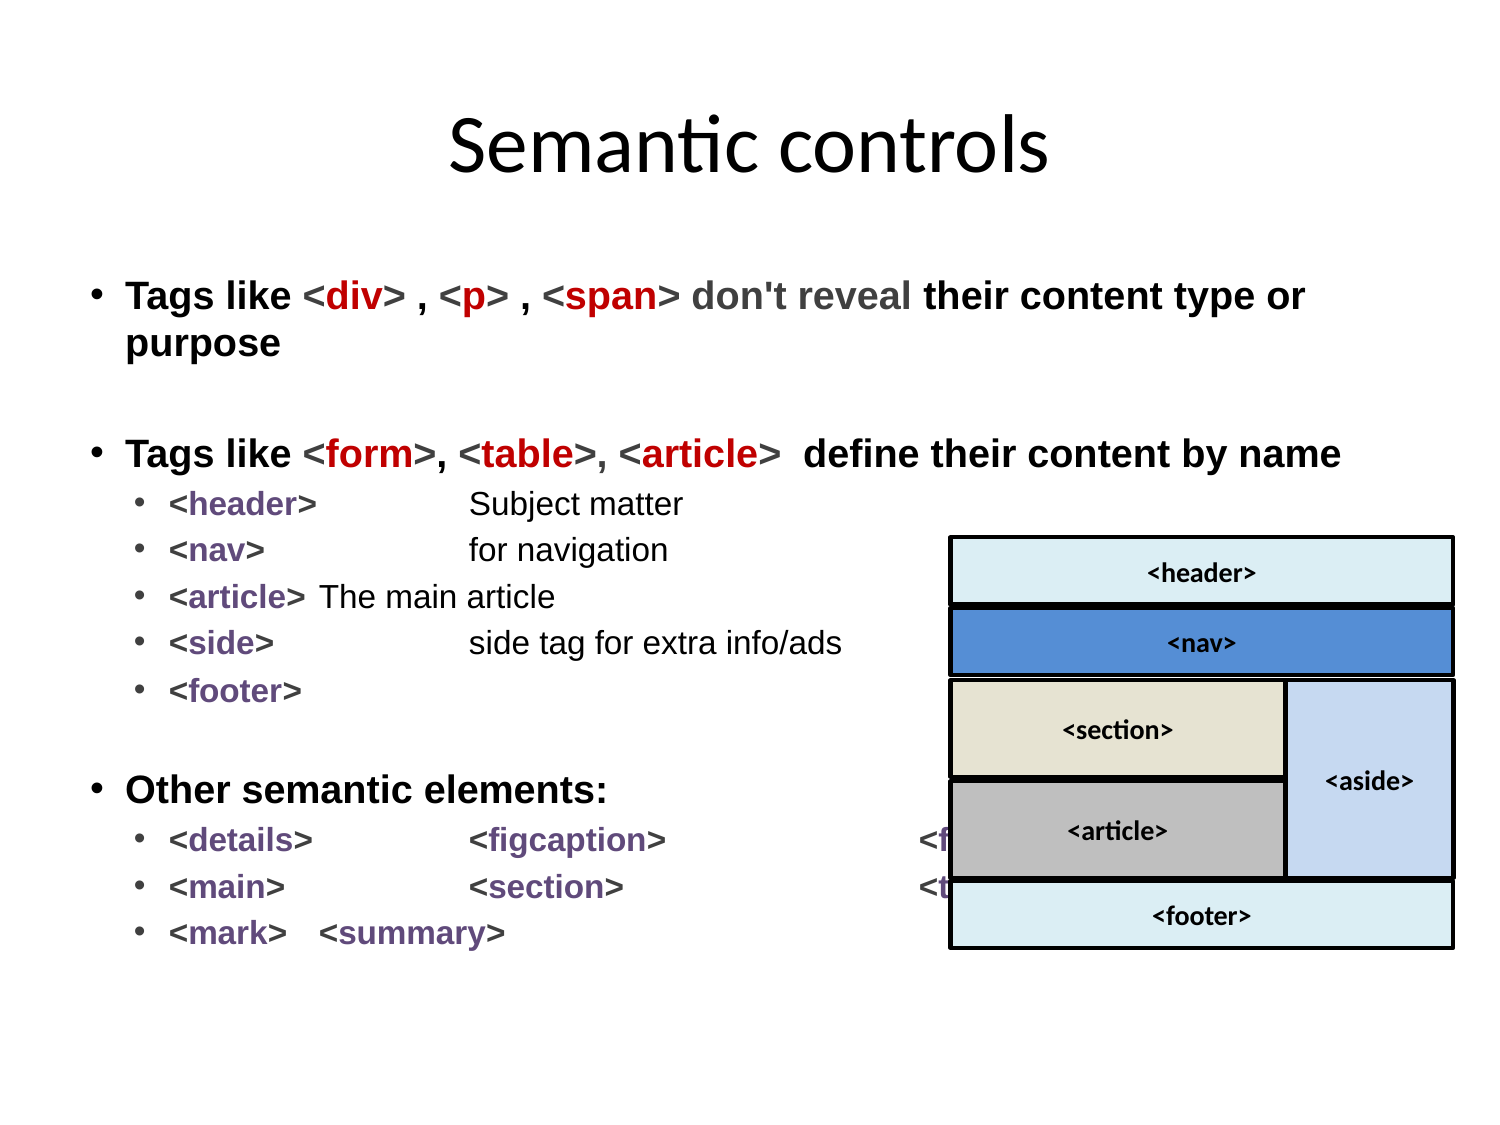

# Semantic controls
Tags like <div> , <p> , <span> don't reveal their content type or purpose

Tags like <form>, <table>, <article>  define their content by name
<header> 	Subject matter
<nav> 		for navigation
<article> 	The main article
<side>		side tag for extra info/ads
<footer>
Other semantic elements:
<details>		<figcaption> 		<figure>
<main>		<section>	 	<time>
<mark>   	<summary>

<header>
<nav>
<section>
<aside>
<article>
<footer>